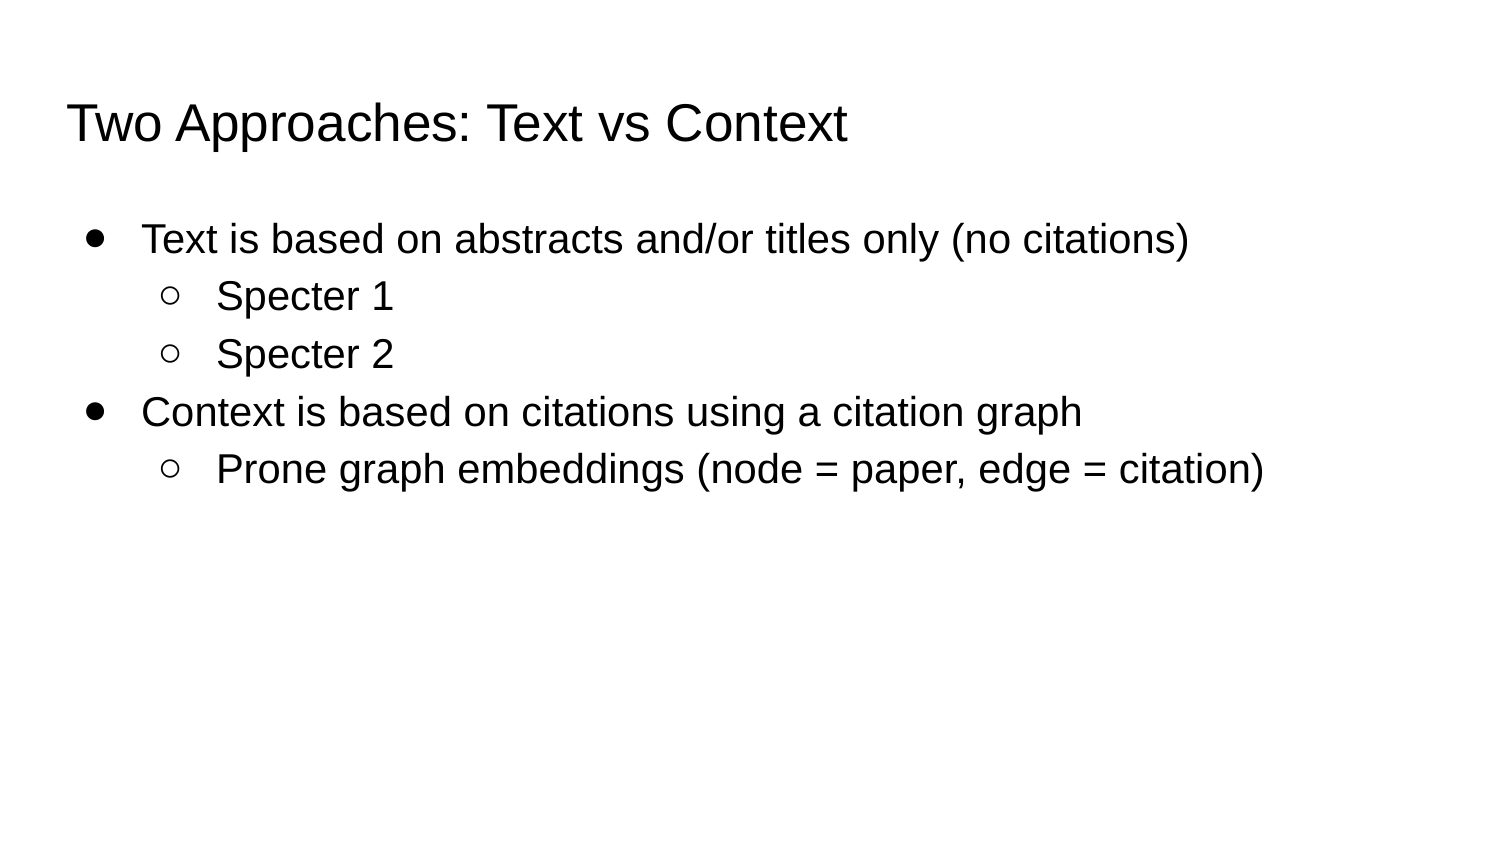

# Two Approaches: Text vs Context
Text is based on abstracts and/or titles only (no citations)
Specter 1
Specter 2
Context is based on citations using a citation graph
Prone graph embeddings (node = paper, edge = citation)